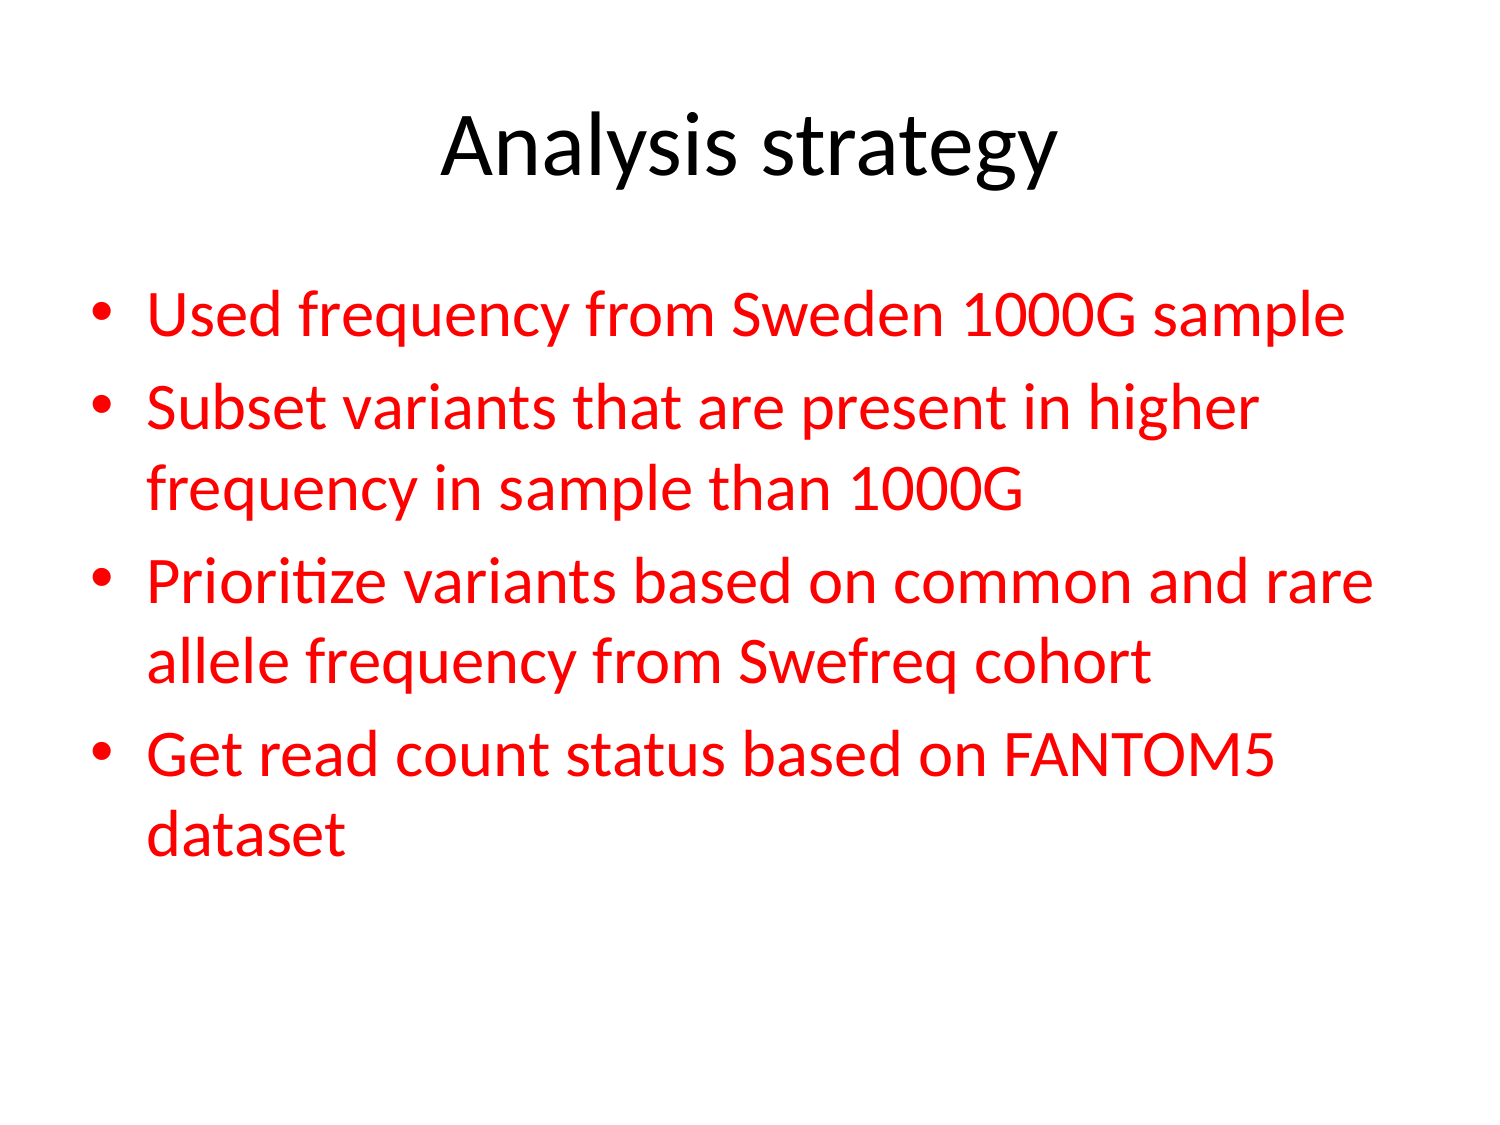

# Analysis strategy
Used frequency from Sweden 1000G sample
Subset variants that are present in higher frequency in sample than 1000G
Prioritize variants based on common and rare allele frequency from Swefreq cohort
Get read count status based on FANTOM5 dataset